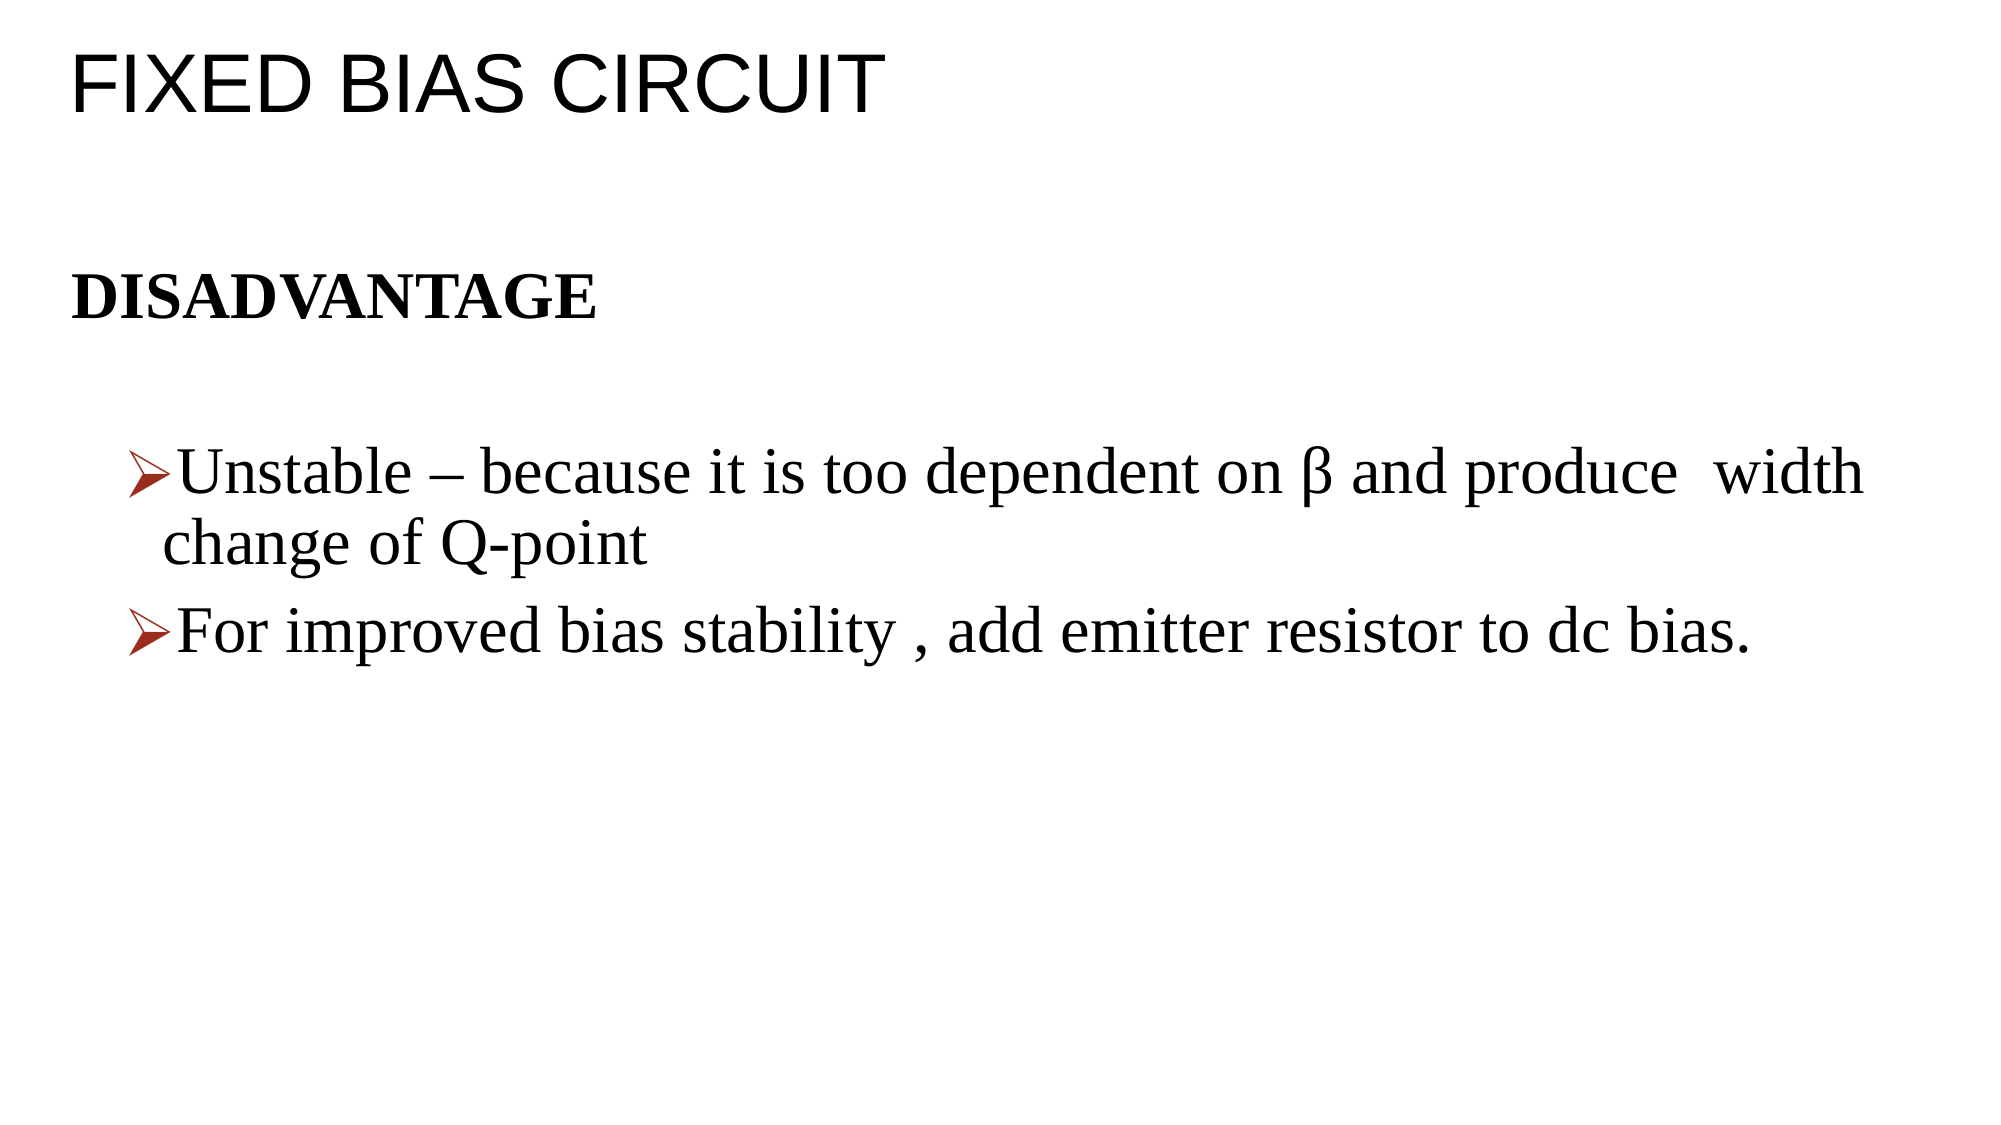

FIXED BIAS CIRCUIT
DISADVANTAGE

Unstable – because it is too dependent on β and produce  width change of Q-point
For improved bias stability , add emitter resistor to dc bias.